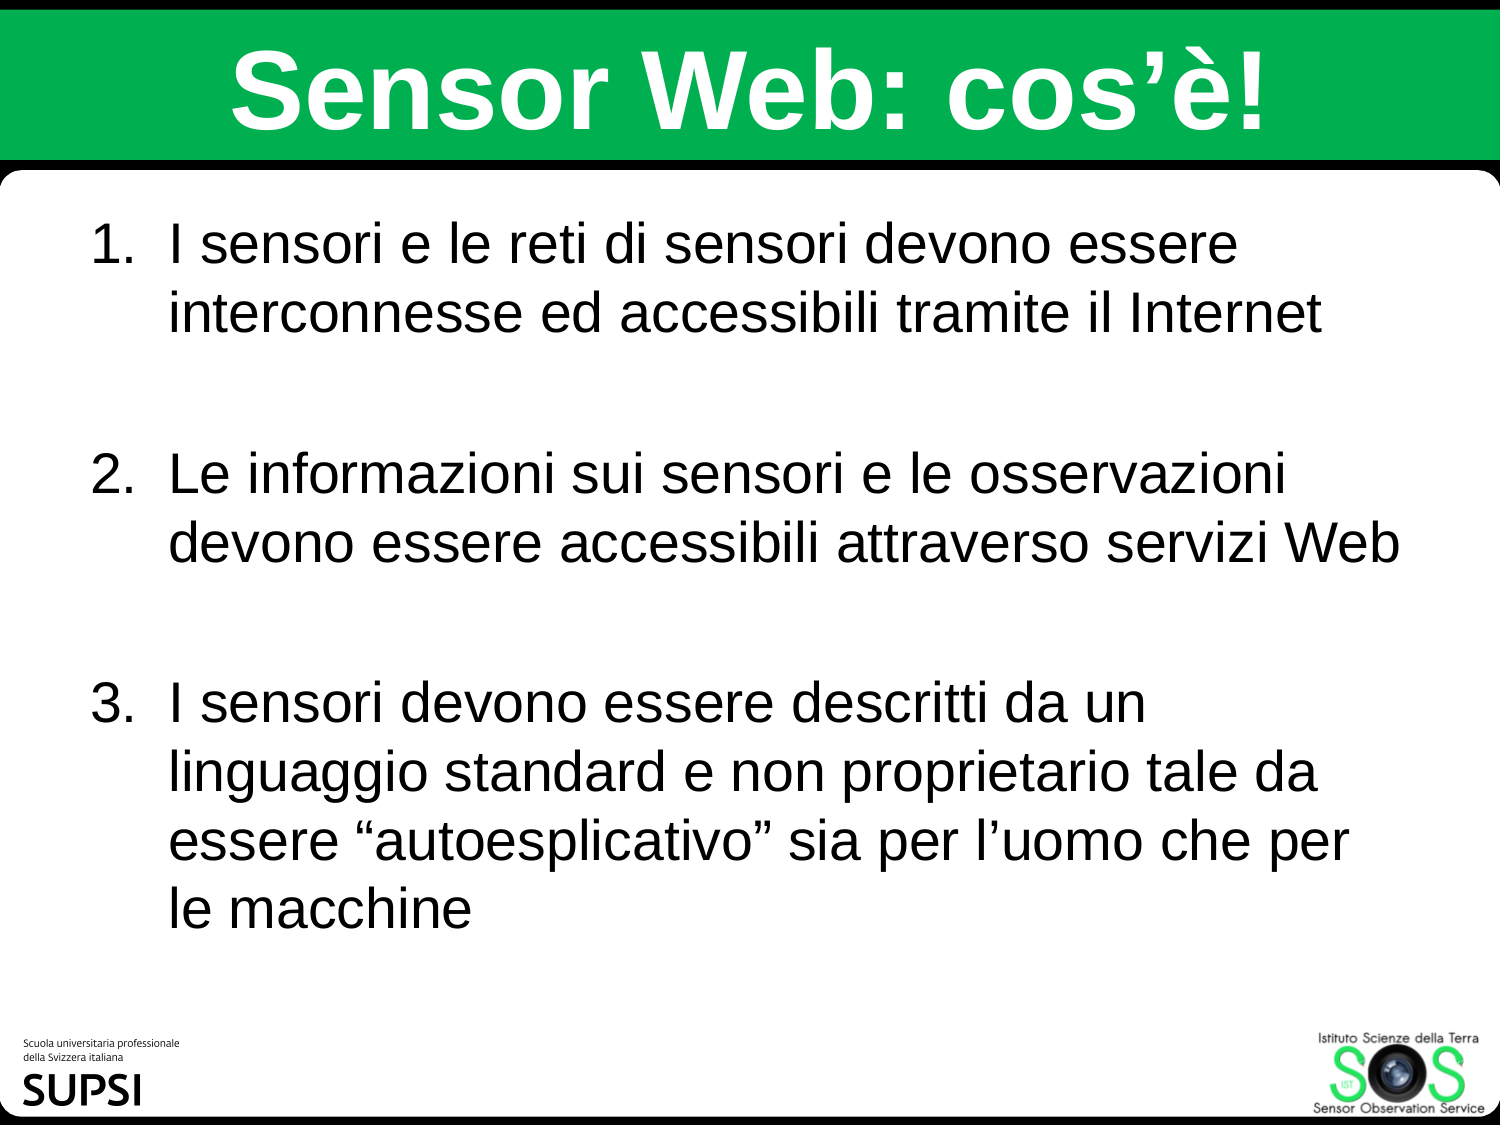

# Sensor Web: cos’è!
1.	I sensori e le reti di sensori devono essere interconnesse ed accessibili tramite il Internet

2.	Le informazioni sui sensori e le osservazioni devono essere accessibili attraverso servizi Web

3.	I sensori devono essere descritti da un linguaggio standard e non proprietario tale da essere “autoesplicativo” sia per l’uomo che per le macchine